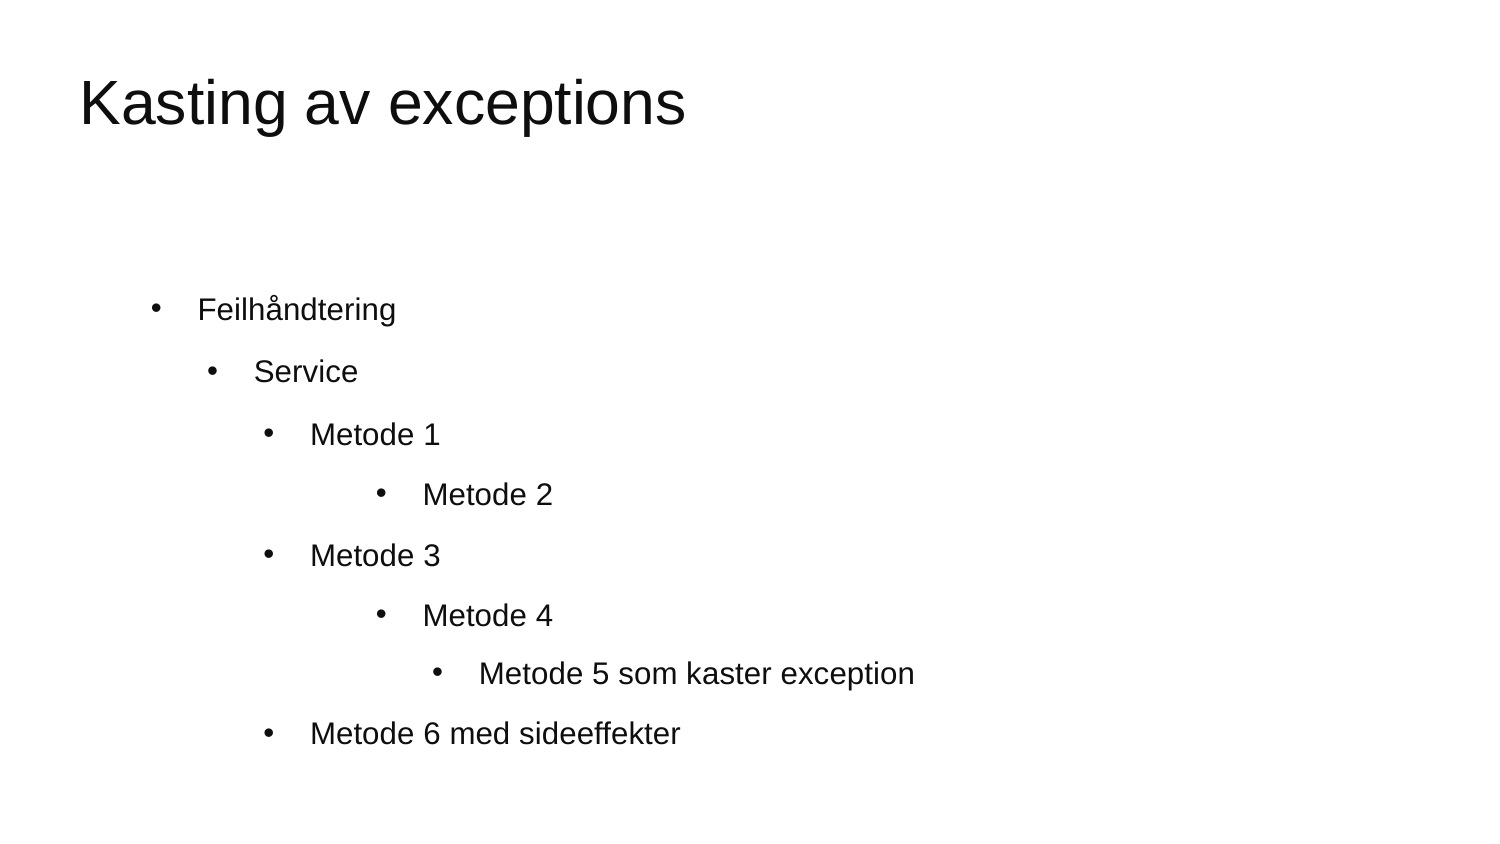

# Kasting av exceptions
Feilhåndtering
Service
Metode 1
Metode 2
Metode 3
Metode 4
Metode 5 som kaster exception
Metode 6 med sideeffekter